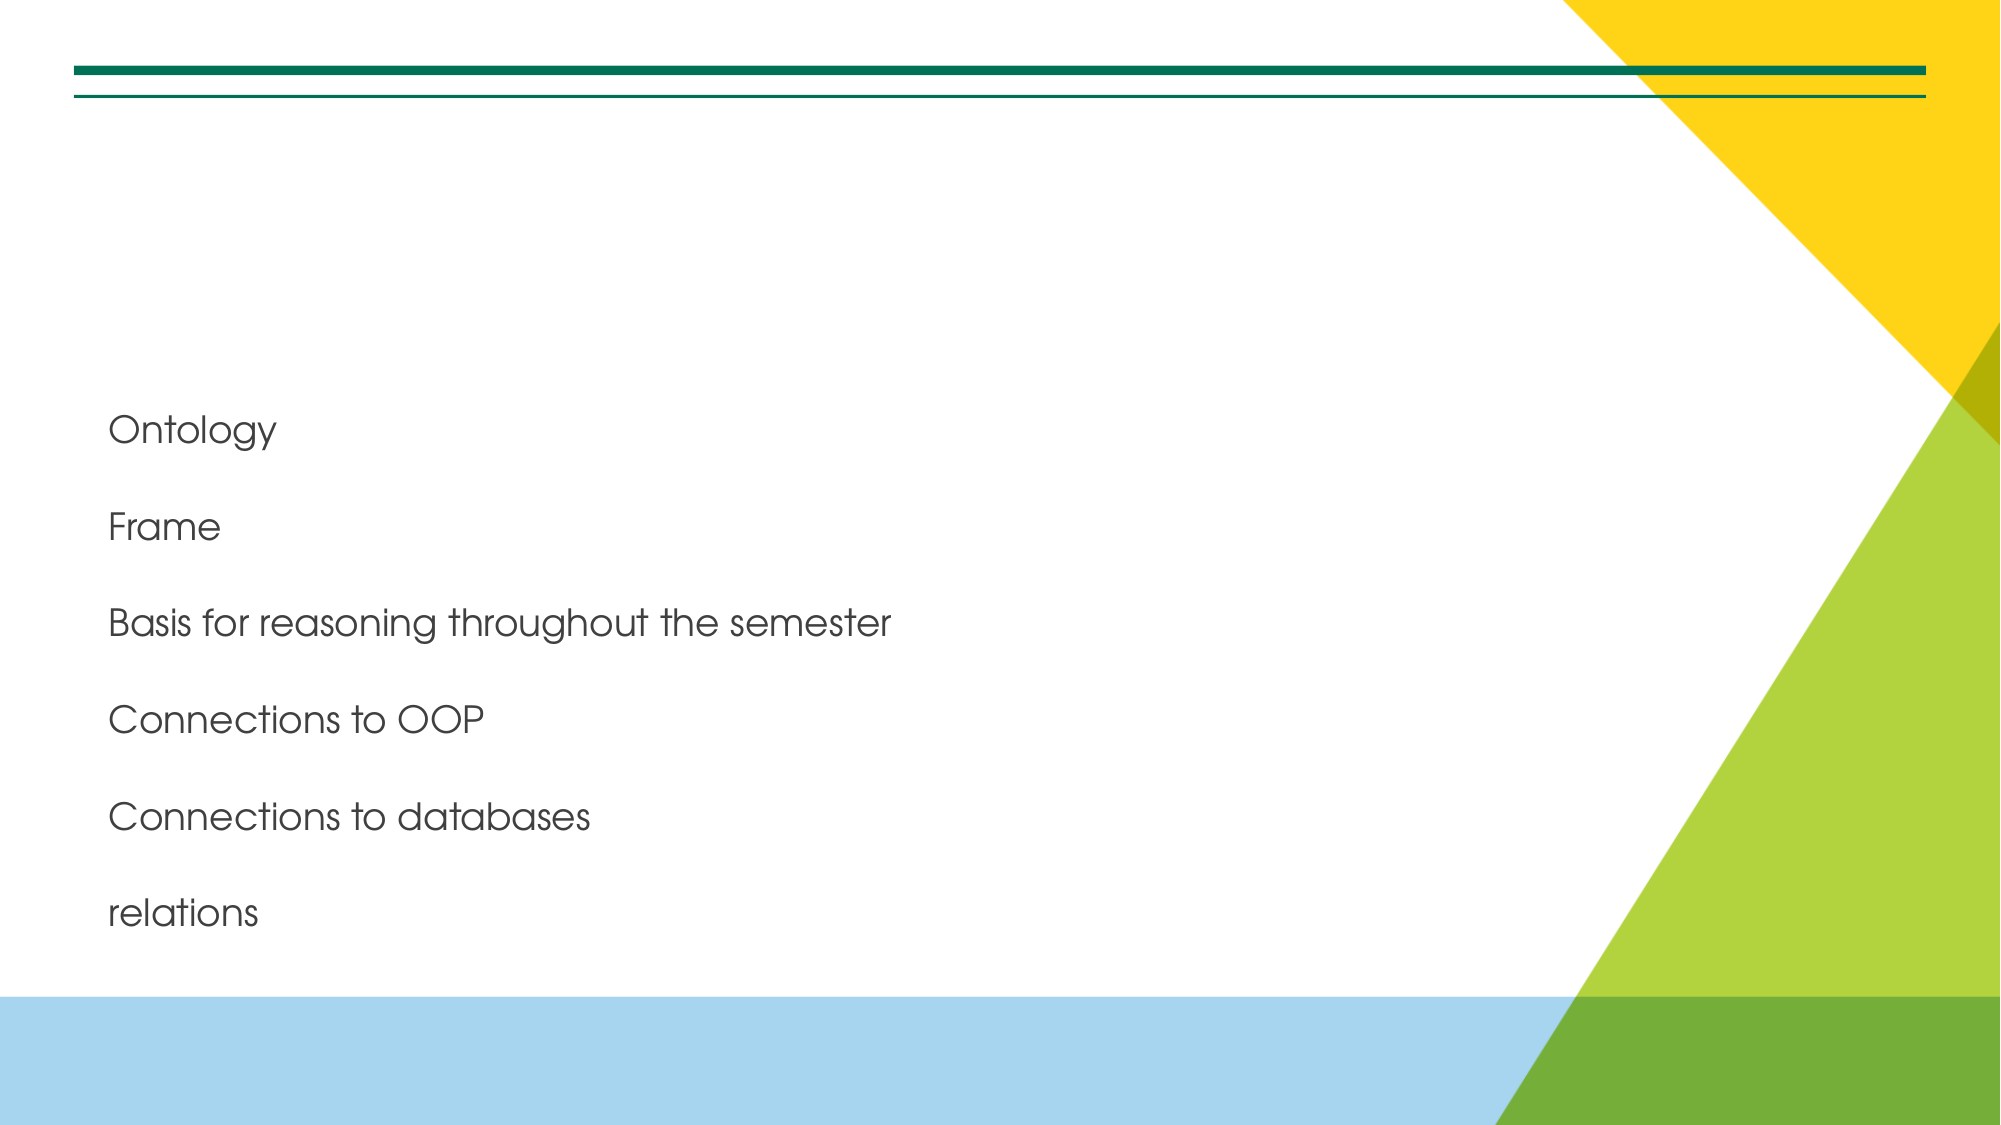

#
Ontology
Frame
Basis for reasoning throughout the semester
Connections to OOP
Connections to databases
relations